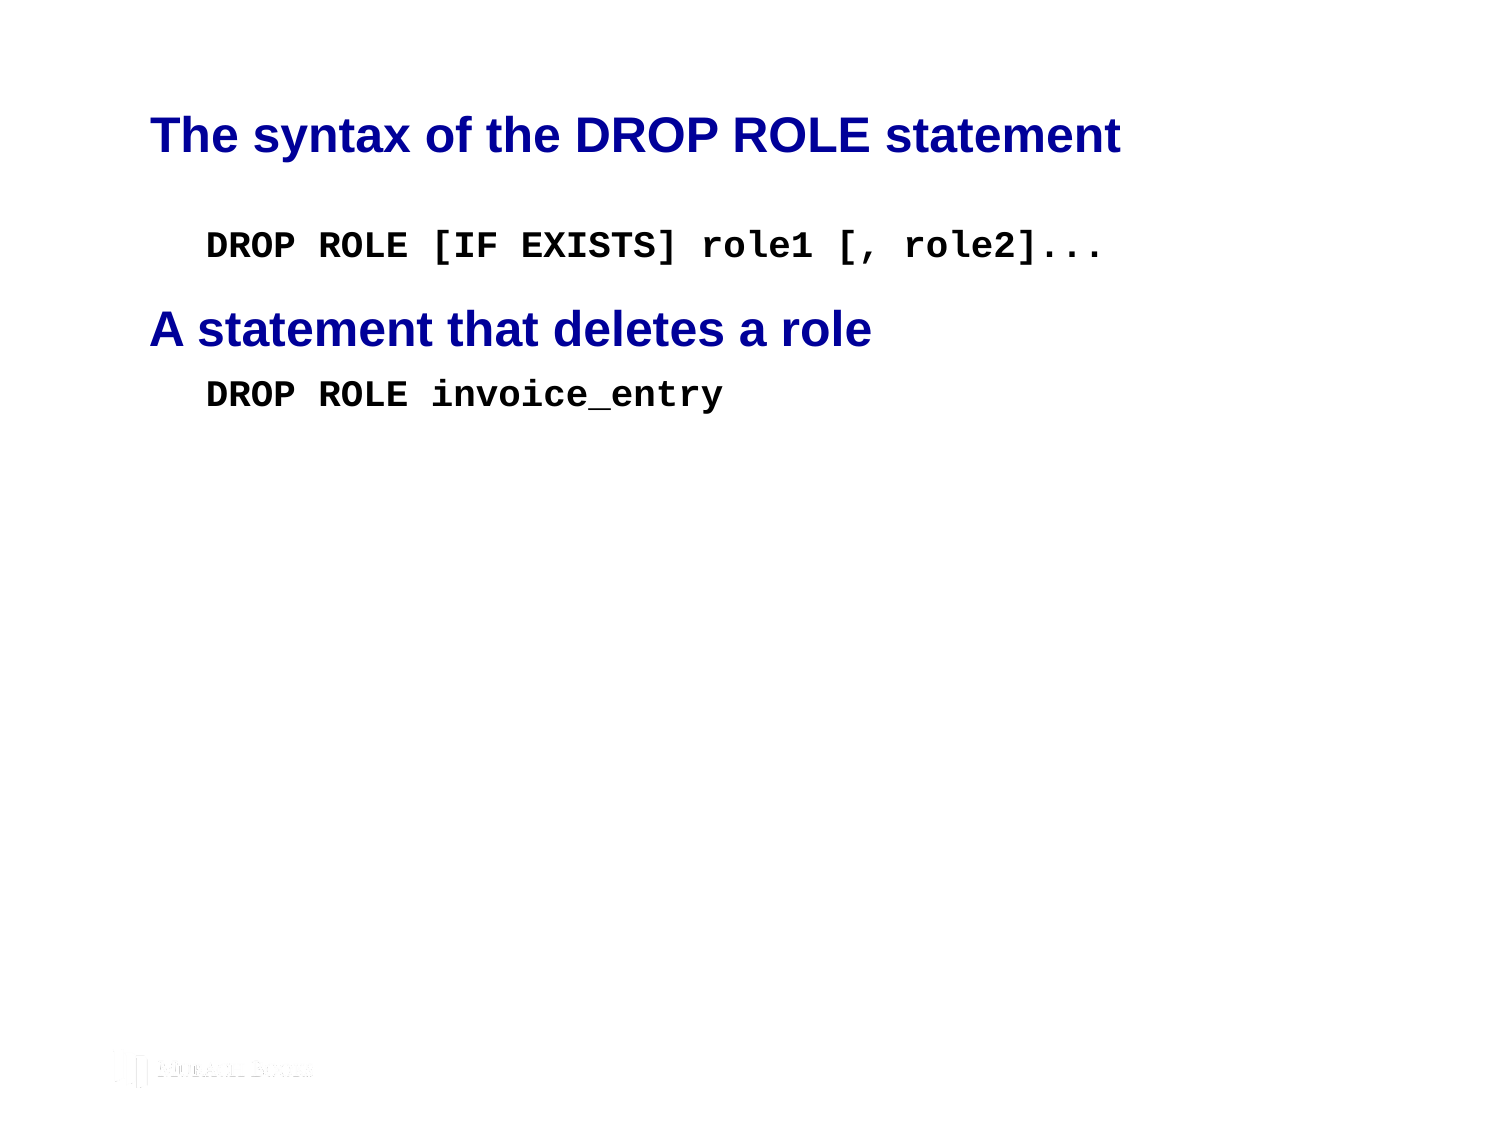

# The syntax of the DROP ROLE statement
DROP ROLE [IF EXISTS] role1 [, role2]...
A statement that deletes a role
DROP ROLE invoice_entry

© 2019, Mike Murach & Associates, Inc.
Murach’s MySQL 3rd Edition

C18, Slide 332